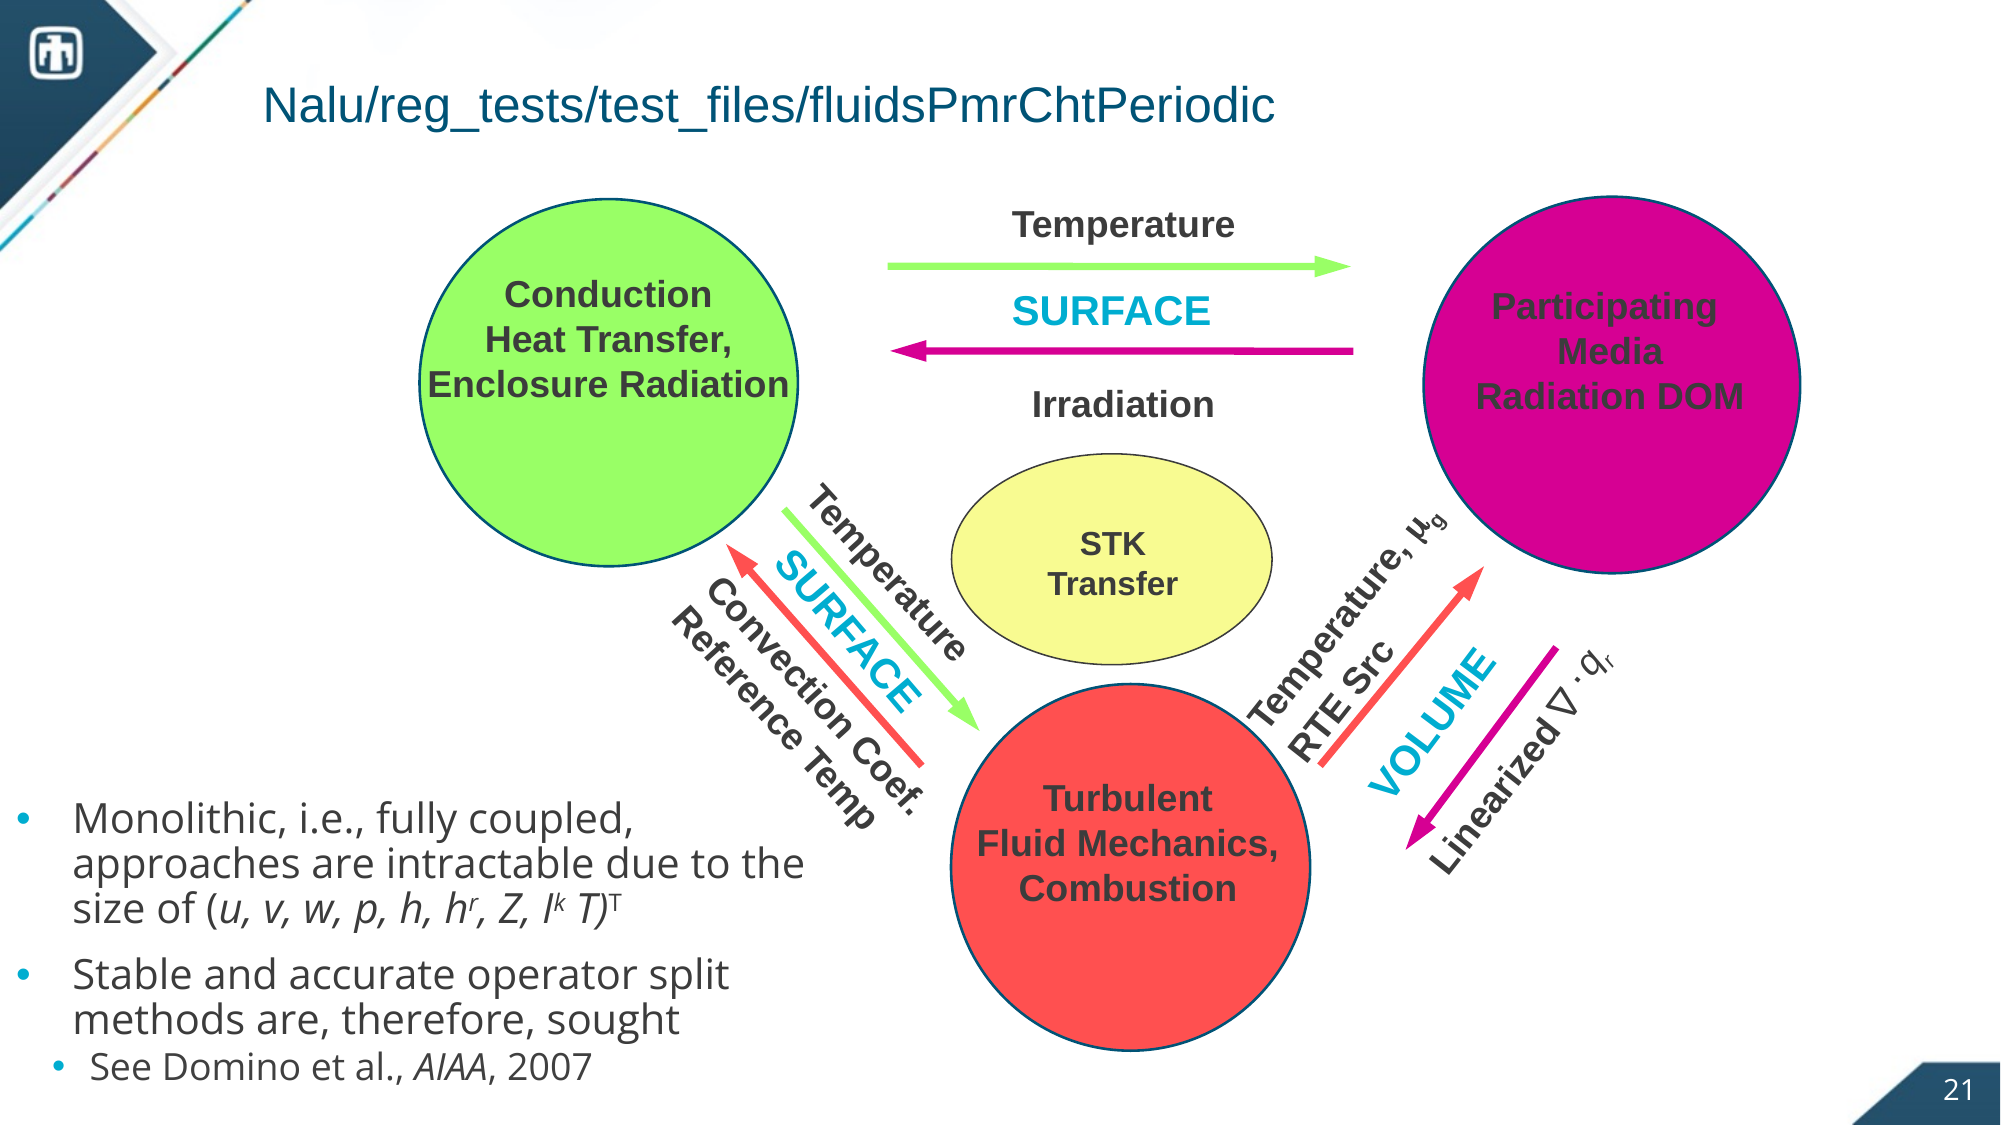

# Nalu/reg_tests/test_files/fluidsPmrChtPeriodic
Temperature

Irradiation

Conduction
Heat Transfer,
Enclosure Radiation

Participating
Media
Radiation DOM
SURFACE

STK
Transfer
Temperature, μg
RTE Src

Linearized

Temperature

Convection Coef.
Reference Temp

VOLUME
SURFACE
۰qr
Δ

Turbulent
Fluid Mechanics,
Combustion
Monolithic, i.e., fully coupled, approaches are intractable due to the size of (u, v, w, p, h, hr, Z, Ik T)T
Stable and accurate operator split methods are, therefore, sought
See Domino et al., AIAA, 2007

21